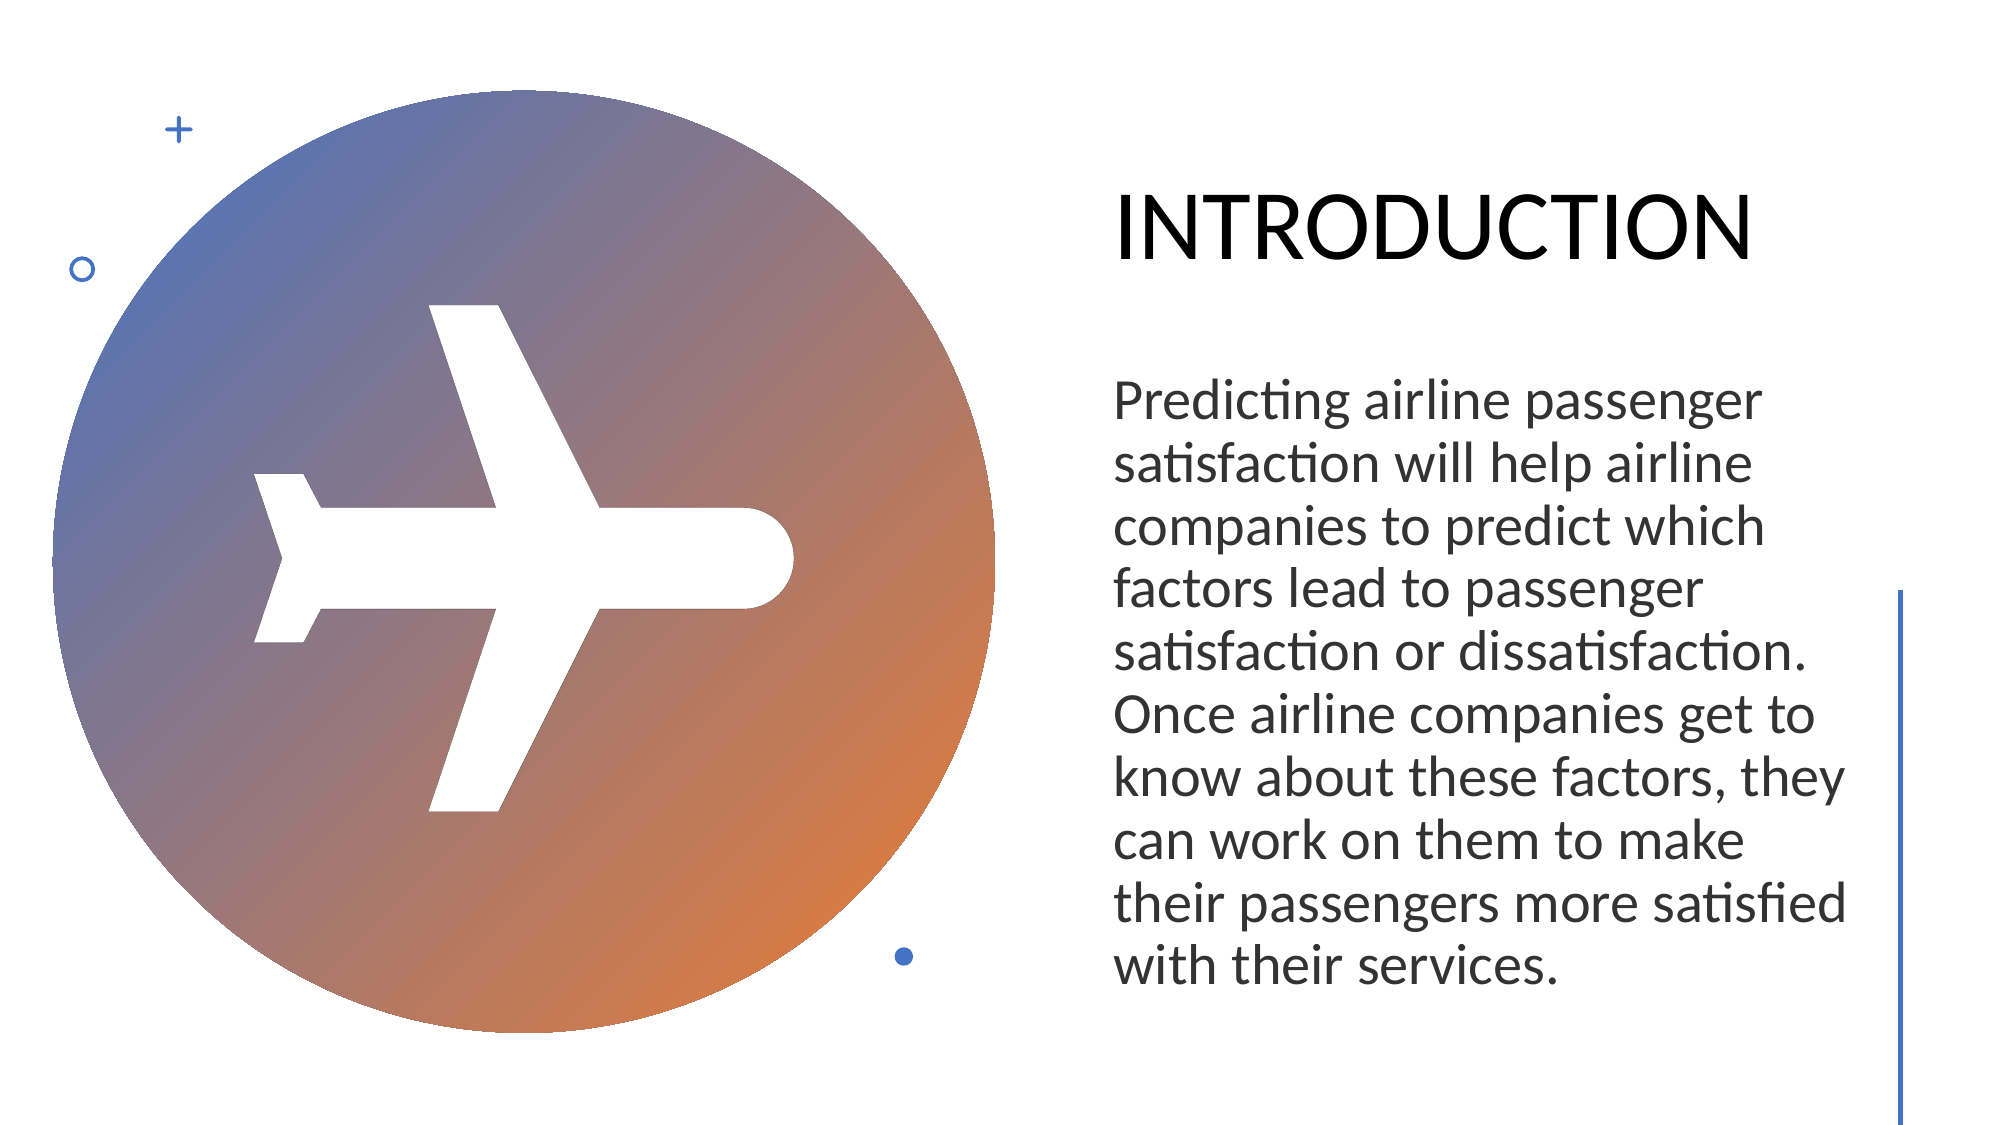

# INTRODUCTION

Predicting airline passenger satisfaction will help airline companies to predict which factors lead to passenger satisfaction or dissatisfaction. Once airline companies get to know about these factors, they can work on them to make their passengers more satisfied with their services.